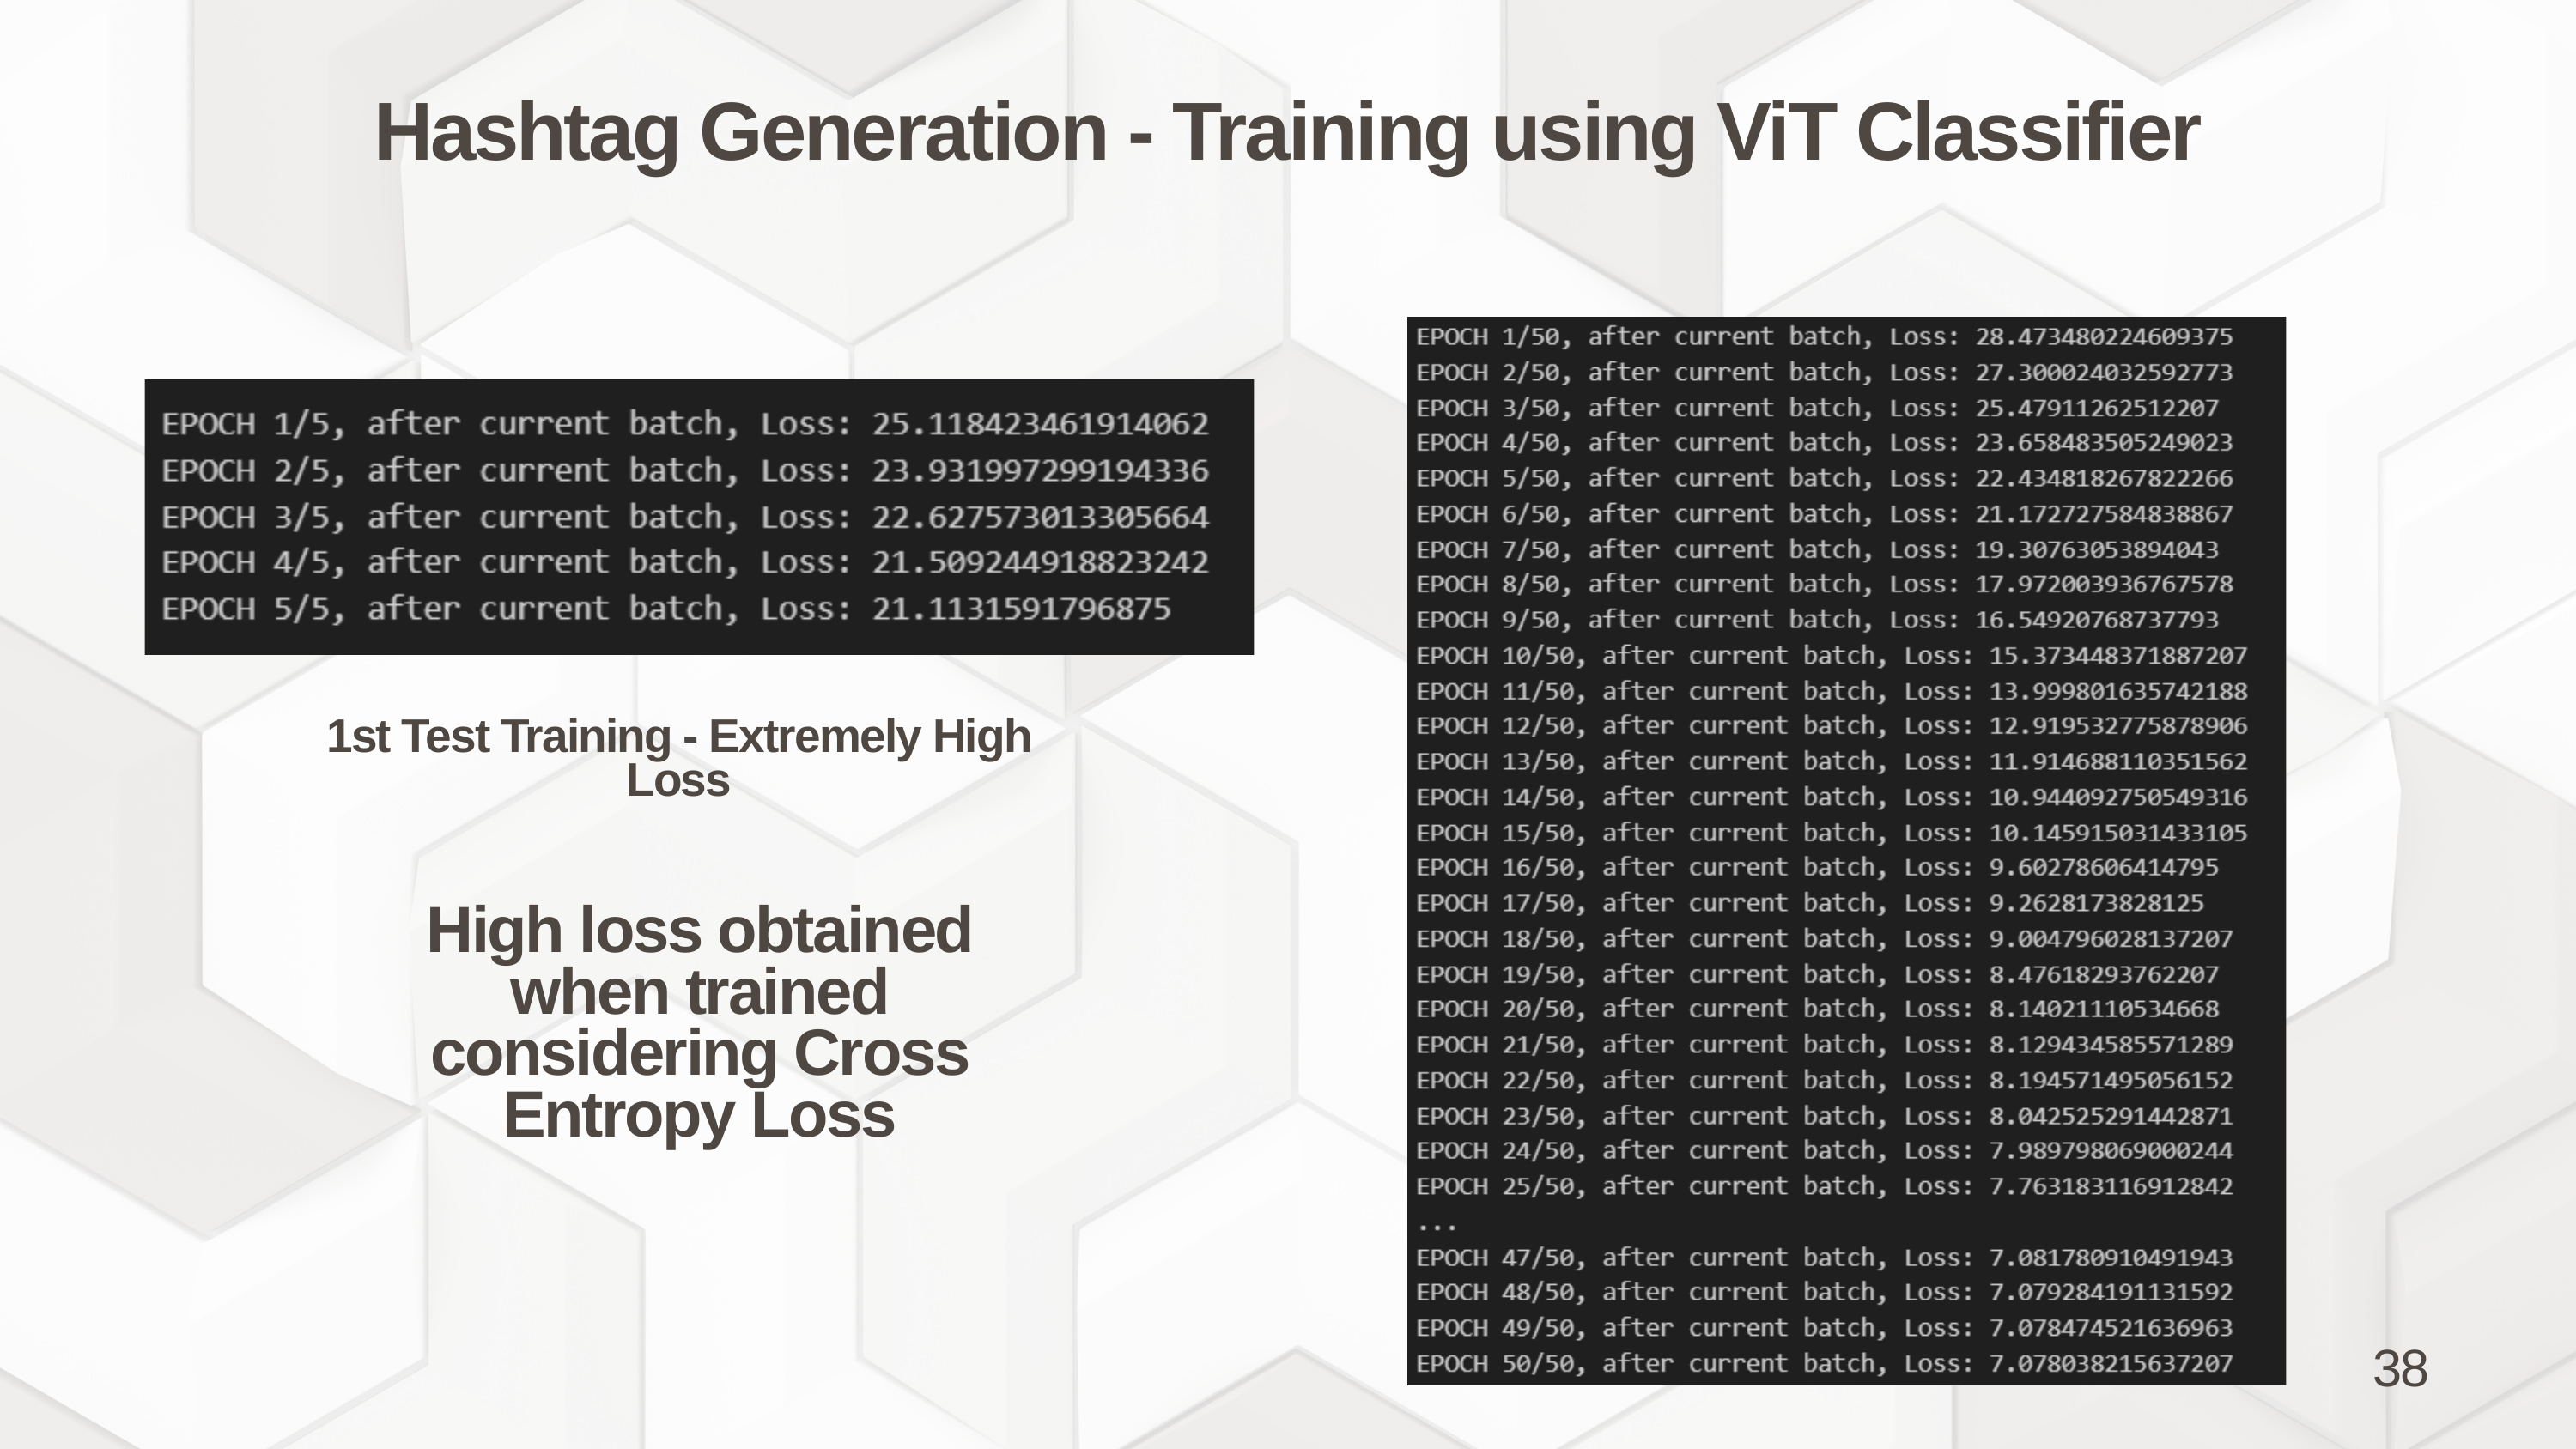

Hashtag Generation - Training using ViT Classifier

1st Test Training - Extremely High Loss
High loss obtained when trained considering Cross Entropy Loss
38